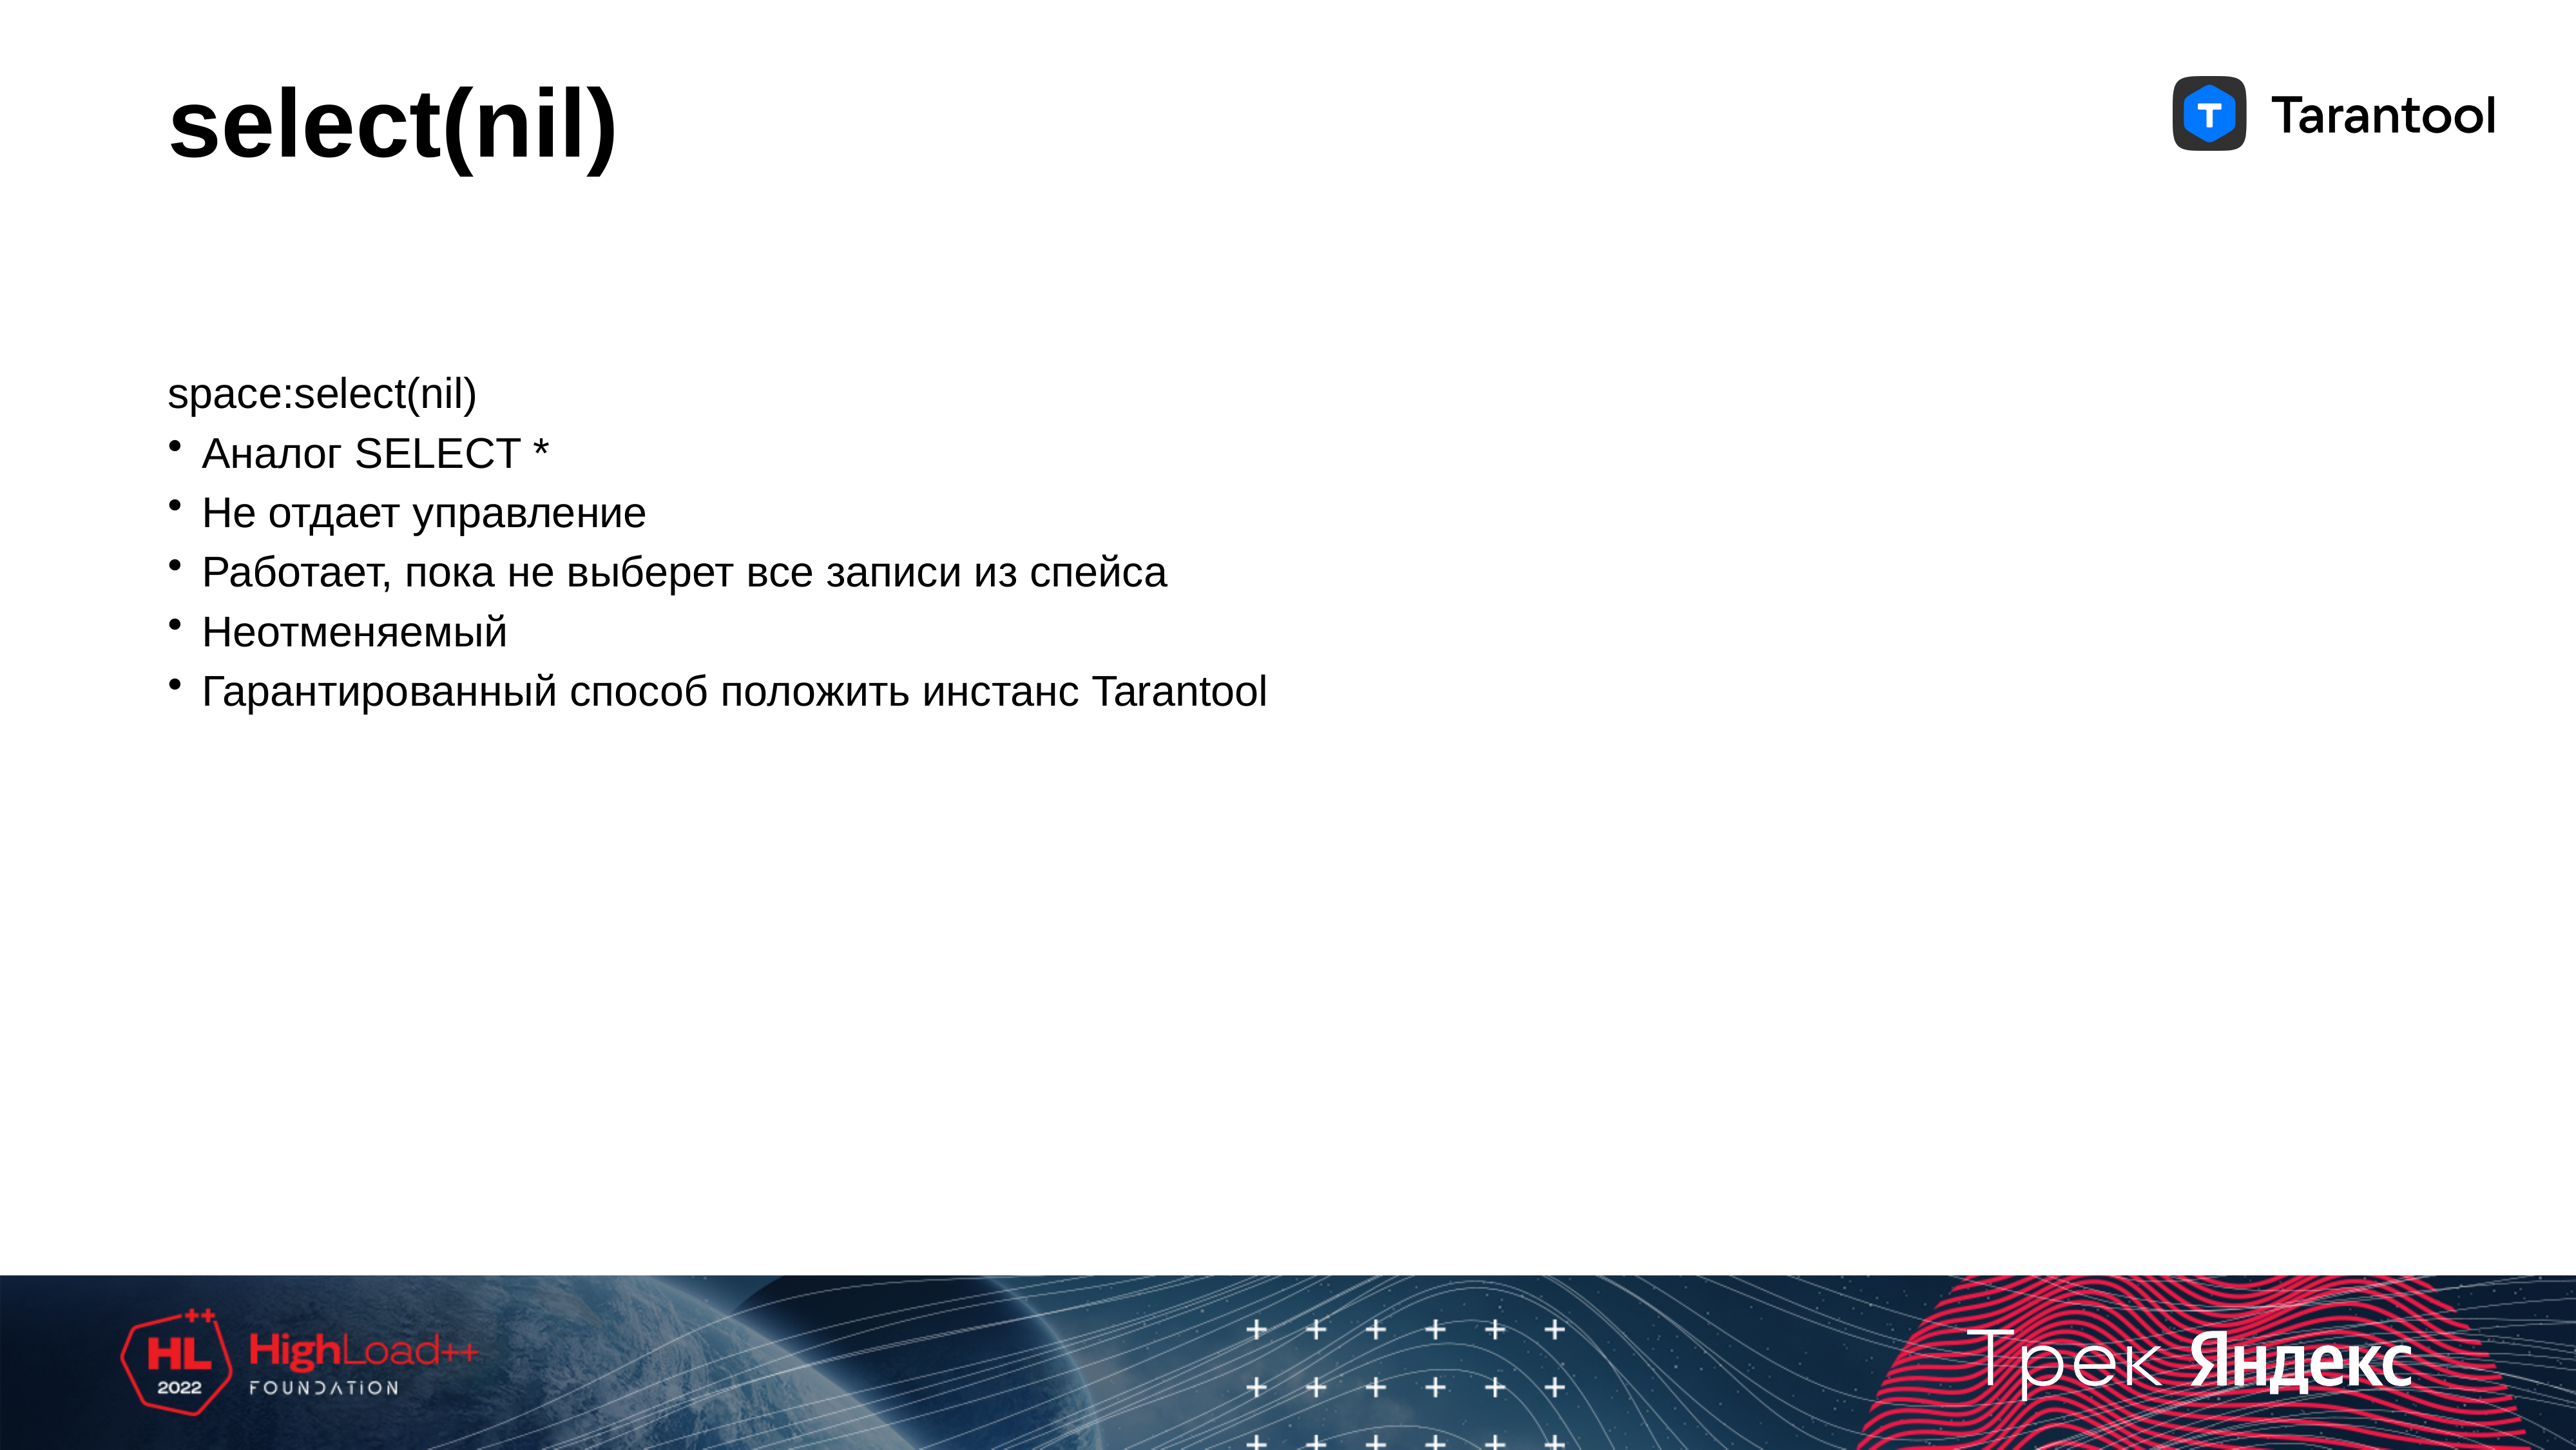

# select(nil)
space:select(nil)
Аналог SELECT *
Не отдает управление
Работает, пока не выберет все записи из спейса
Неотменяемый
Гарантированный способ положить инстанс Tarantool